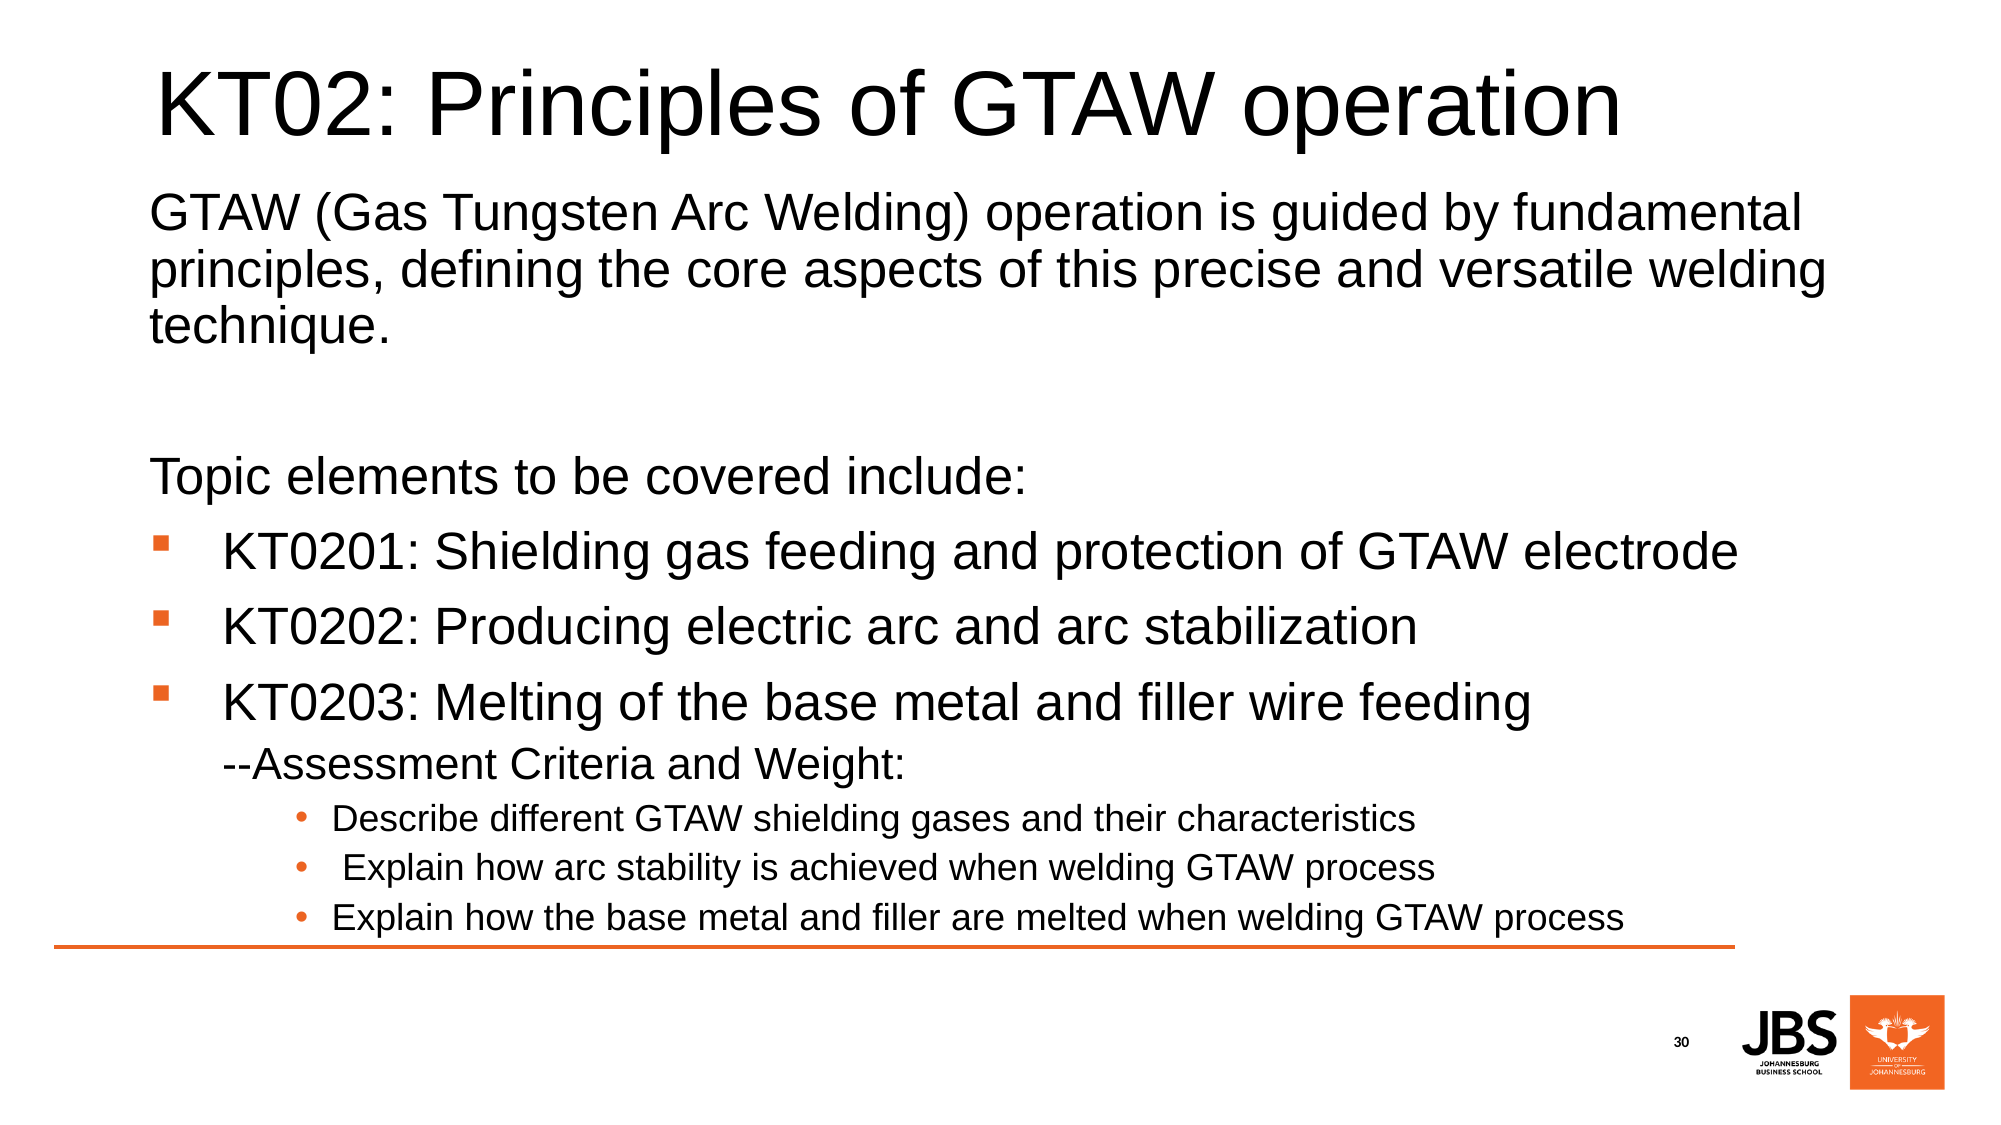

# KT02: Principles of GTAW operation
GTAW (Gas Tungsten Arc Welding) operation is guided by fundamental principles, defining the core aspects of this precise and versatile welding technique.

Topic elements to be covered include:
KT0201: Shielding gas feeding and protection of GTAW electrode
KT0202: Producing electric arc and arc stabilization
KT0203: Melting of the base metal and filler wire feeding
--Assessment Criteria and Weight:
Describe different GTAW shielding gases and their characteristics
 Explain how arc stability is achieved when welding GTAW process
Explain how the base metal and filler are melted when welding GTAW process